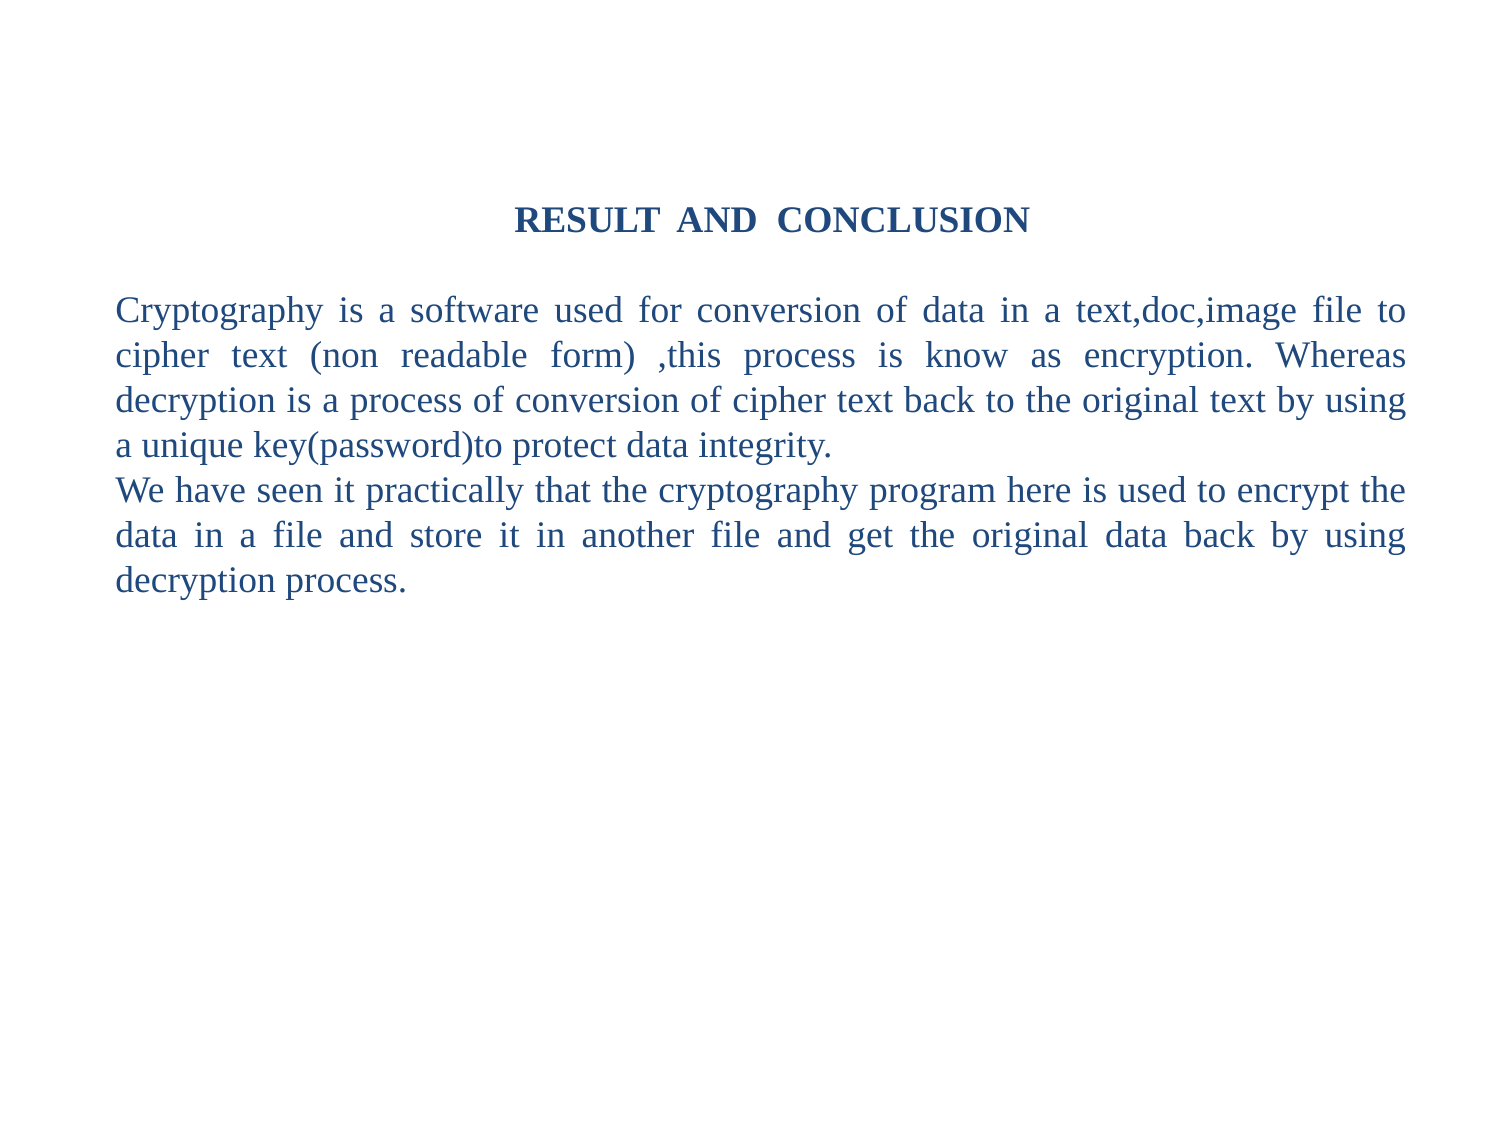

RESULT  AND  CONCLUSION

Cryptography is a software used for conversion of data in a text,doc,image file to cipher text (non readable form) ,this process is know as encryption. Whereas decryption is a process of conversion of cipher text back to the original text by using a unique key(password)to protect data integrity.
We have seen it practically that the cryptography program here is used to encrypt the data in a file and store it in another file and get the original data back by using decryption process.